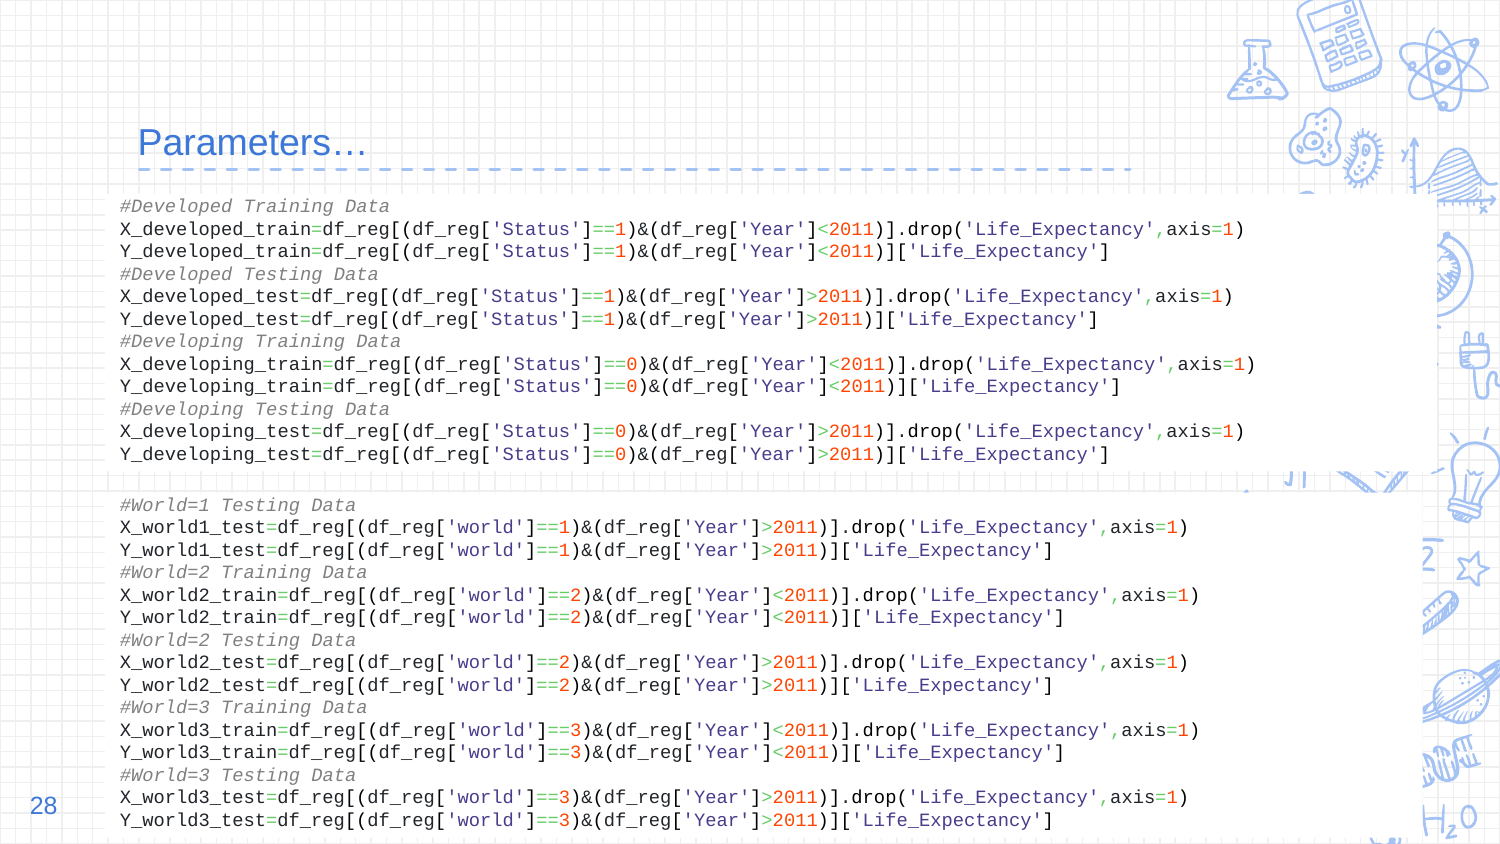

# Parameters…
#Developed Training Data
X_developed_train=df_reg[(df_reg['Status']==1)&(df_reg['Year']<2011)].drop('Life_Expectancy',axis=1)
Y_developed_train=df_reg[(df_reg['Status']==1)&(df_reg['Year']<2011)]['Life_Expectancy']
#Developed Testing Data
X_developed_test=df_reg[(df_reg['Status']==1)&(df_reg['Year']>2011)].drop('Life_Expectancy',axis=1)
Y_developed_test=df_reg[(df_reg['Status']==1)&(df_reg['Year']>2011)]['Life_Expectancy']
#Developing Training Data
X_developing_train=df_reg[(df_reg['Status']==0)&(df_reg['Year']<2011)].drop('Life_Expectancy',axis=1)
Y_developing_train=df_reg[(df_reg['Status']==0)&(df_reg['Year']<2011)]['Life_Expectancy']
#Developing Testing Data
X_developing_test=df_reg[(df_reg['Status']==0)&(df_reg['Year']>2011)].drop('Life_Expectancy',axis=1)
Y_developing_test=df_reg[(df_reg['Status']==0)&(df_reg['Year']>2011)]['Life_Expectancy']
#World=1 Testing Data
X_world1_test=df_reg[(df_reg['world']==1)&(df_reg['Year']>2011)].drop('Life_Expectancy',axis=1)
Y_world1_test=df_reg[(df_reg['world']==1)&(df_reg['Year']>2011)]['Life_Expectancy']
#World=2 Training Data
X_world2_train=df_reg[(df_reg['world']==2)&(df_reg['Year']<2011)].drop('Life_Expectancy',axis=1)
Y_world2_train=df_reg[(df_reg['world']==2)&(df_reg['Year']<2011)]['Life_Expectancy']
#World=2 Testing Data
X_world2_test=df_reg[(df_reg['world']==2)&(df_reg['Year']>2011)].drop('Life_Expectancy',axis=1)
Y_world2_test=df_reg[(df_reg['world']==2)&(df_reg['Year']>2011)]['Life_Expectancy']
#World=3 Training Data
X_world3_train=df_reg[(df_reg['world']==3)&(df_reg['Year']<2011)].drop('Life_Expectancy',axis=1)
Y_world3_train=df_reg[(df_reg['world']==3)&(df_reg['Year']<2011)]['Life_Expectancy']
#World=3 Testing Data
X_world3_test=df_reg[(df_reg['world']==3)&(df_reg['Year']>2011)].drop('Life_Expectancy',axis=1)
Y_world3_test=df_reg[(df_reg['world']==3)&(df_reg['Year']>2011)]['Life_Expectancy']
28